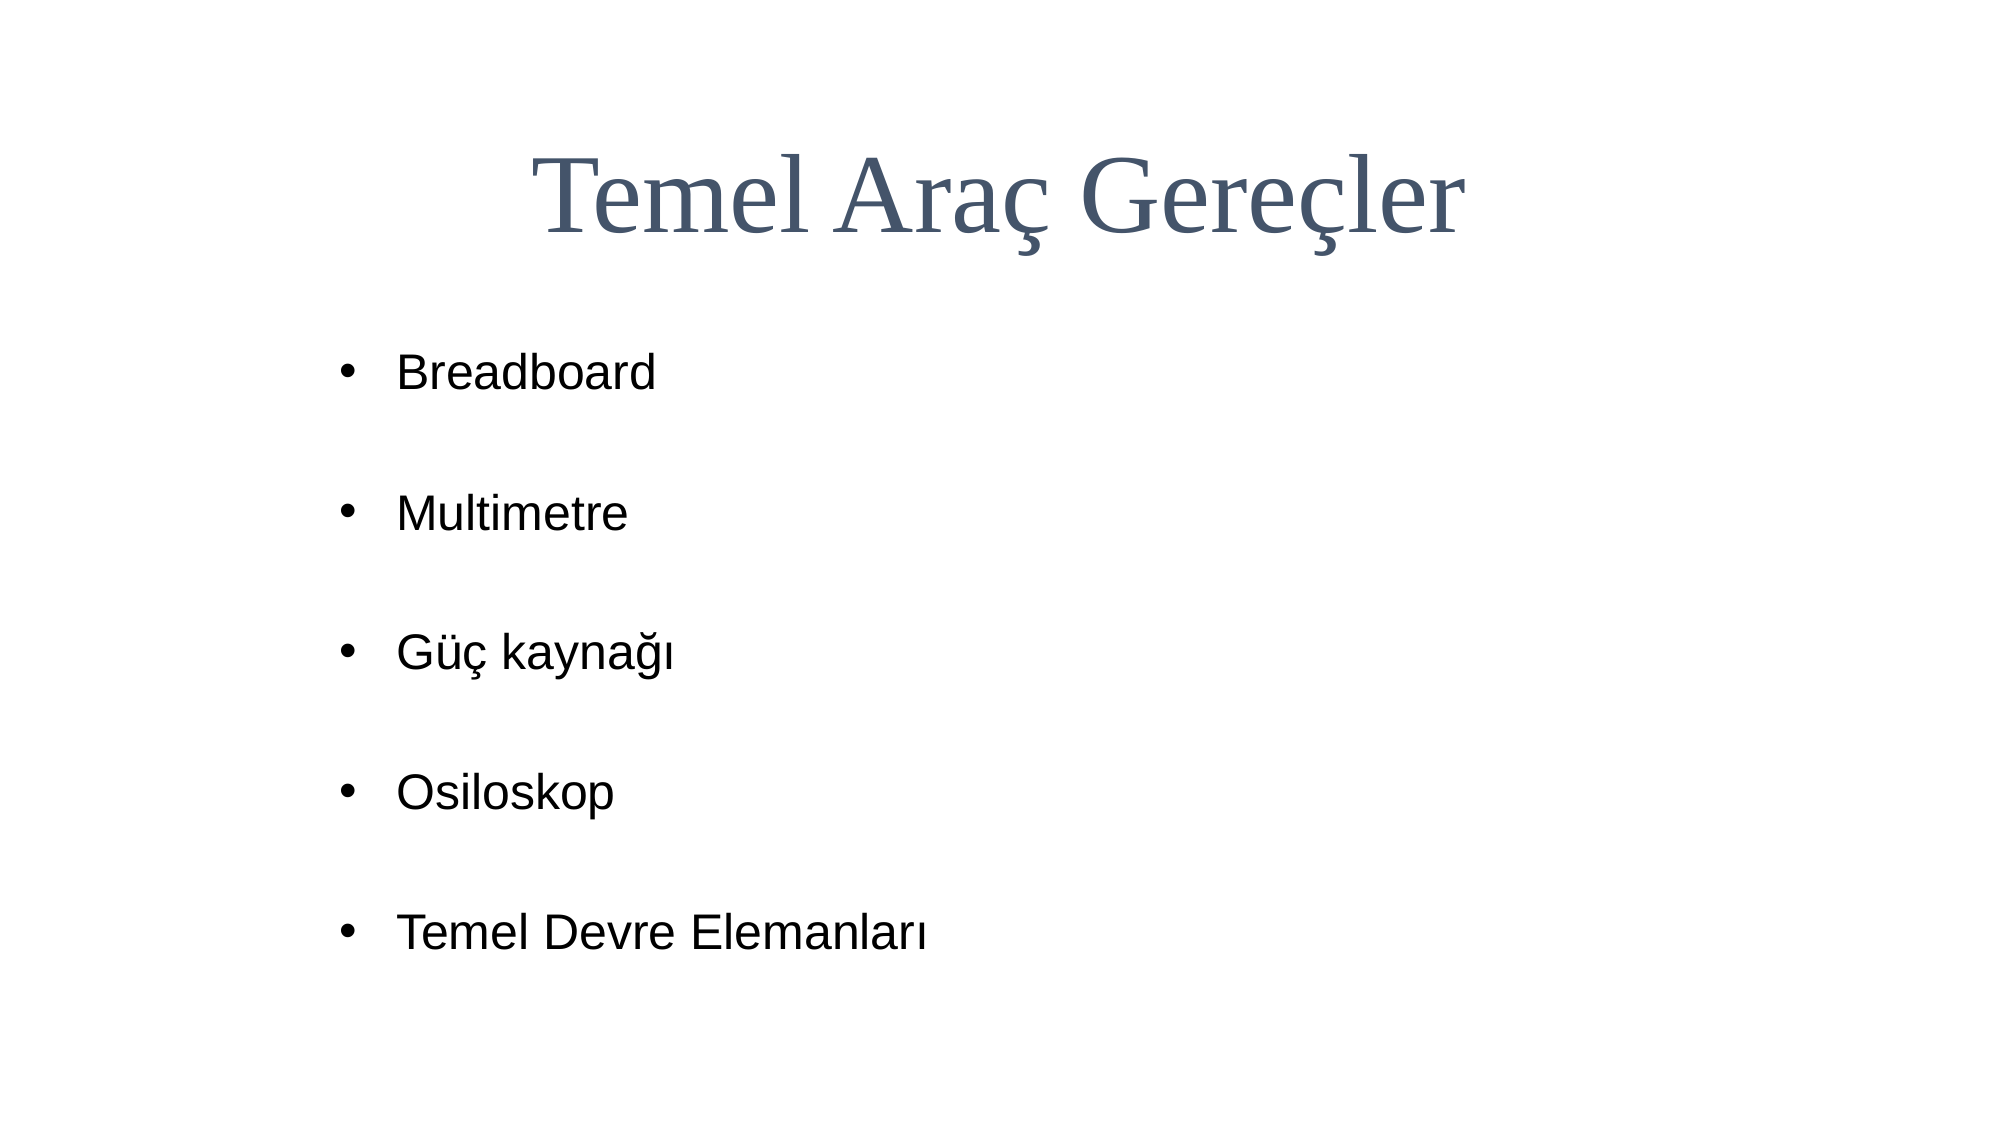

# Temel Araç Gereçler

Breadboard

Multimetre

Güç kaynağı

Osiloskop

Temel Devre Elemanları